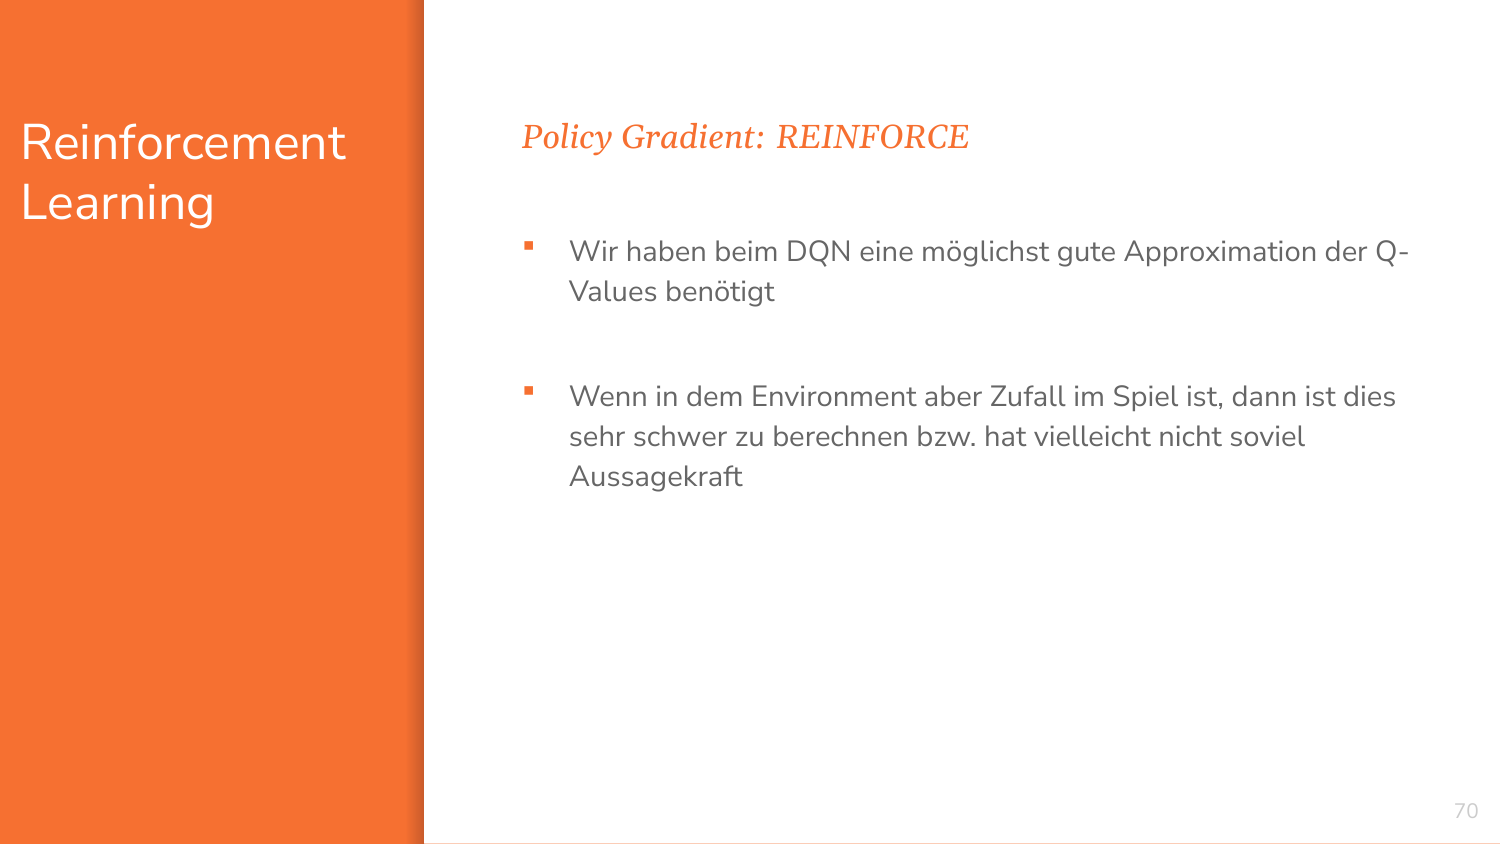

# Reinforcement Learning
Policy Gradient: REINFORCE
Wir haben beim DQN eine möglichst gute Approximation der Q-Values benötigt

Wenn in dem Environment aber Zufall im Spiel ist, dann ist dies sehr schwer zu berechnen bzw. hat vielleicht nicht soviel Aussagekraft

70